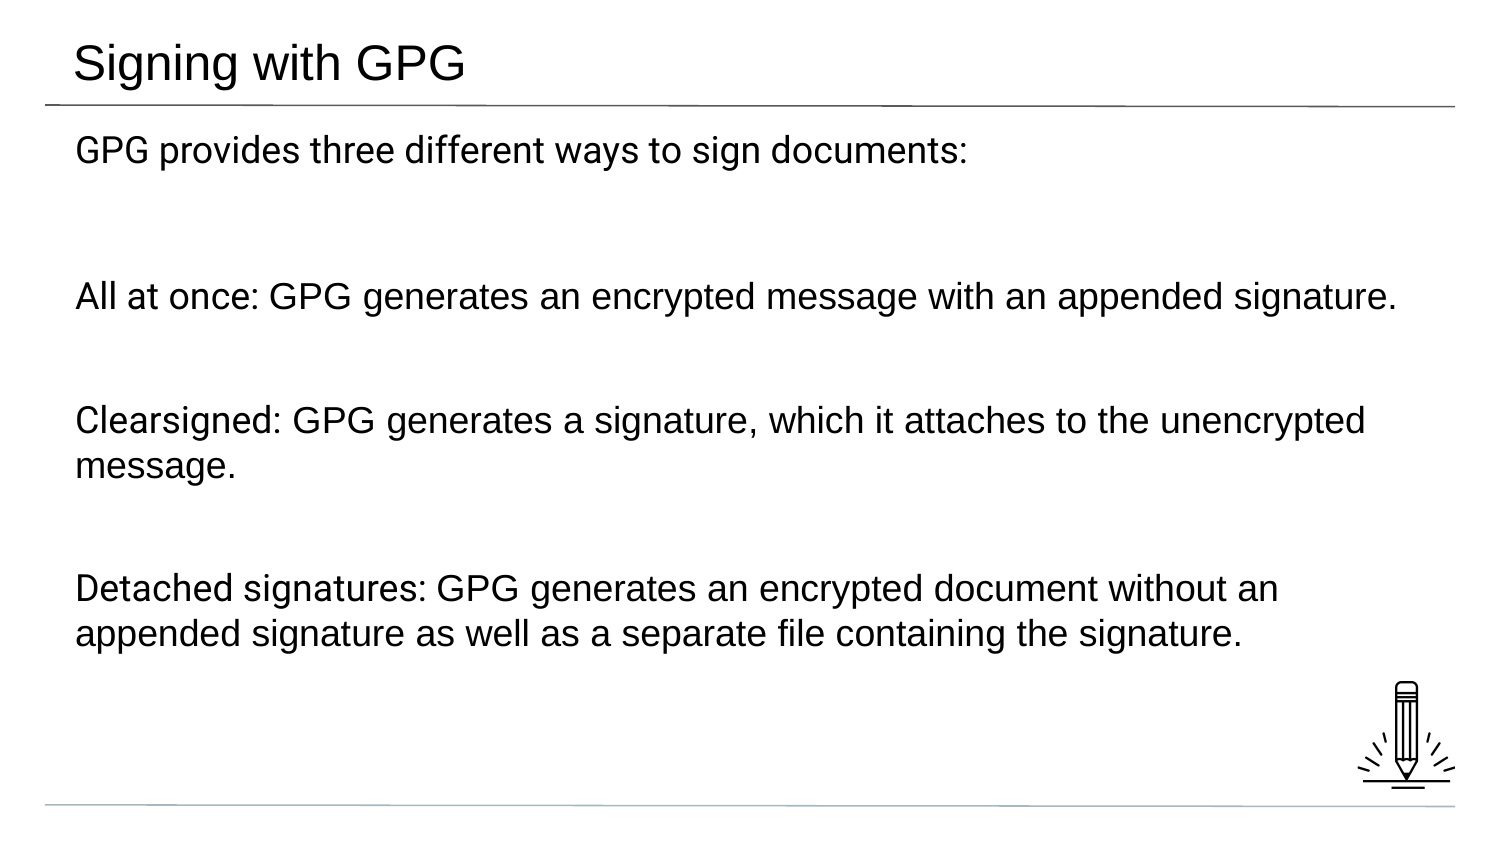

# Signing with GPG
GPG provides three different ways to sign documents:

All at once: GPG generates an encrypted message with an appended signature.

Clearsigned: GPG generates a signature, which it attaches to the unencrypted message.

Detached signatures: GPG generates an encrypted document without an appended signature as well as a separate file containing the signature.